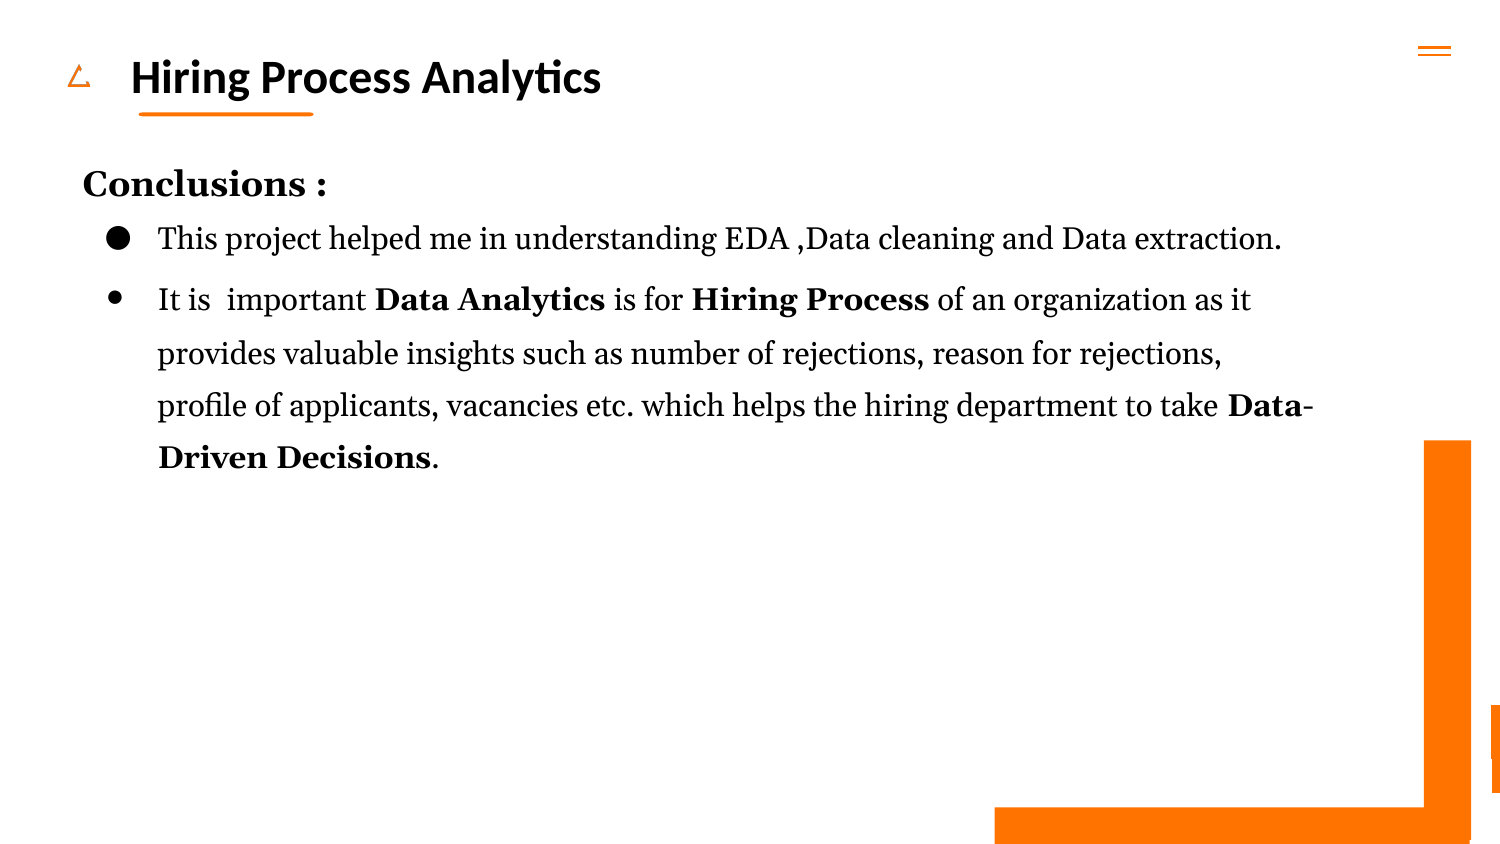

Hiring Process Analytics

Conclusions :
This project helped me in understanding EDA ,Data cleaning and Data extraction.
It is  important Data Analytics is for Hiring Process of an organization as it provides valuable insights such as number of rejections, reason for rejections, profile of applicants, vacancies etc. which helps the hiring department to take Data-Driven Decisions.